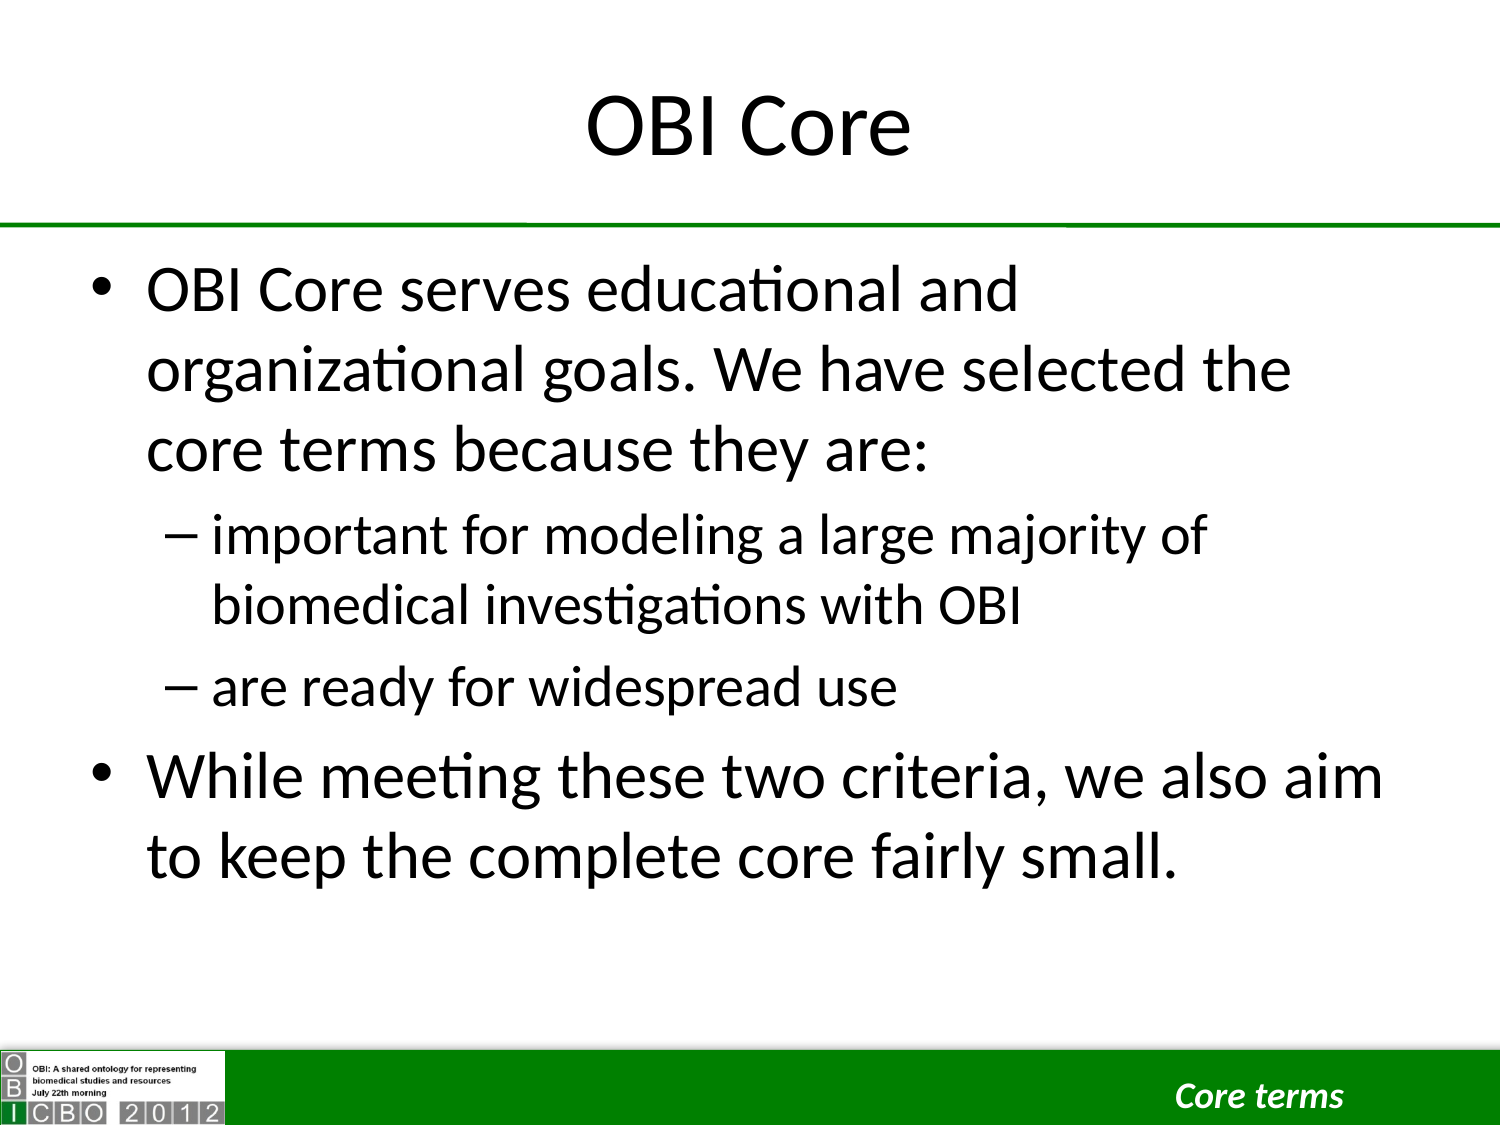

# OBI Core
OBI Core serves educational and organizational goals. We have selected the core terms because they are:
important for modeling a large majority of biomedical investigations with OBI
are ready for widespread use
While meeting these two criteria, we also aim to keep the complete core fairly small.

Core terms